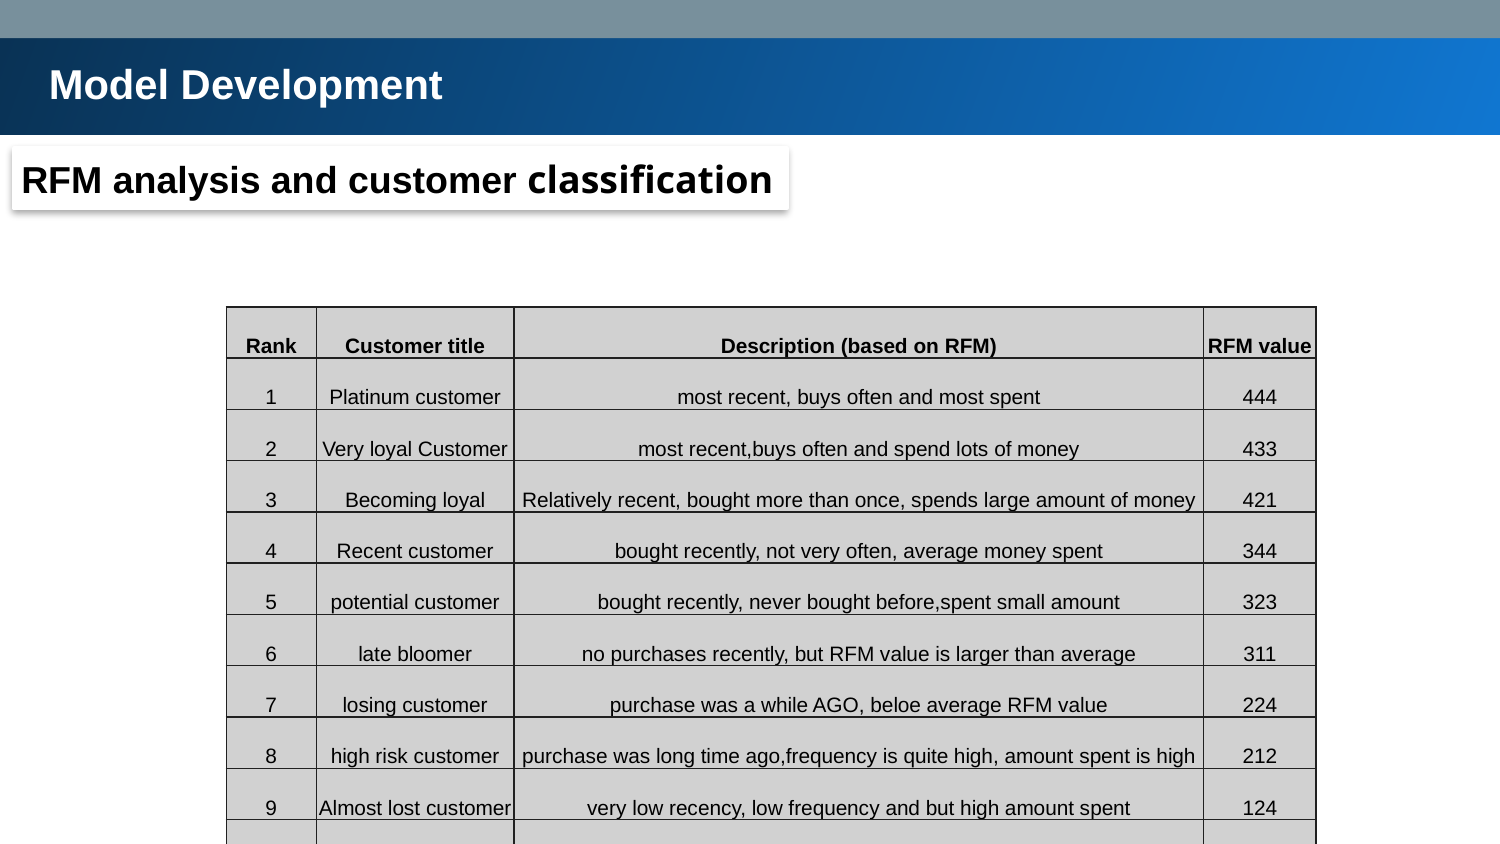

Model Development
RFM analysis and customer classification
| Rank | Customer title | Description (based on RFM) | RFM value |
| --- | --- | --- | --- |
| 1 | Platinum customer | most recent, buys often and most spent | 444 |
| 2 | Very loyal Customer | most recent,buys often and spend lots of money | 433 |
| 3 | Becoming loyal | Relatively recent, bought more than once, spends large amount of money | 421 |
| 4 | Recent customer | bought recently, not very often, average money spent | 344 |
| 5 | potential customer | bought recently, never bought before,spent small amount | 323 |
| 6 | late bloomer | no purchases recently, but RFM value is larger than average | 311 |
| 7 | losing customer | purchase was a while AGO, beloe average RFM value | 224 |
| 8 | high risk customer | purchase was long time ago,frequency is quite high, amount spent is high | 212 |
| 9 | Almost lost customer | very low recency, low frequency and but high amount spent | 124 |
| 10 | evasive customer | very low recency, very low frequency and low amount spent | 112 |
| 11 | lost customer | very low RFM | 111 |